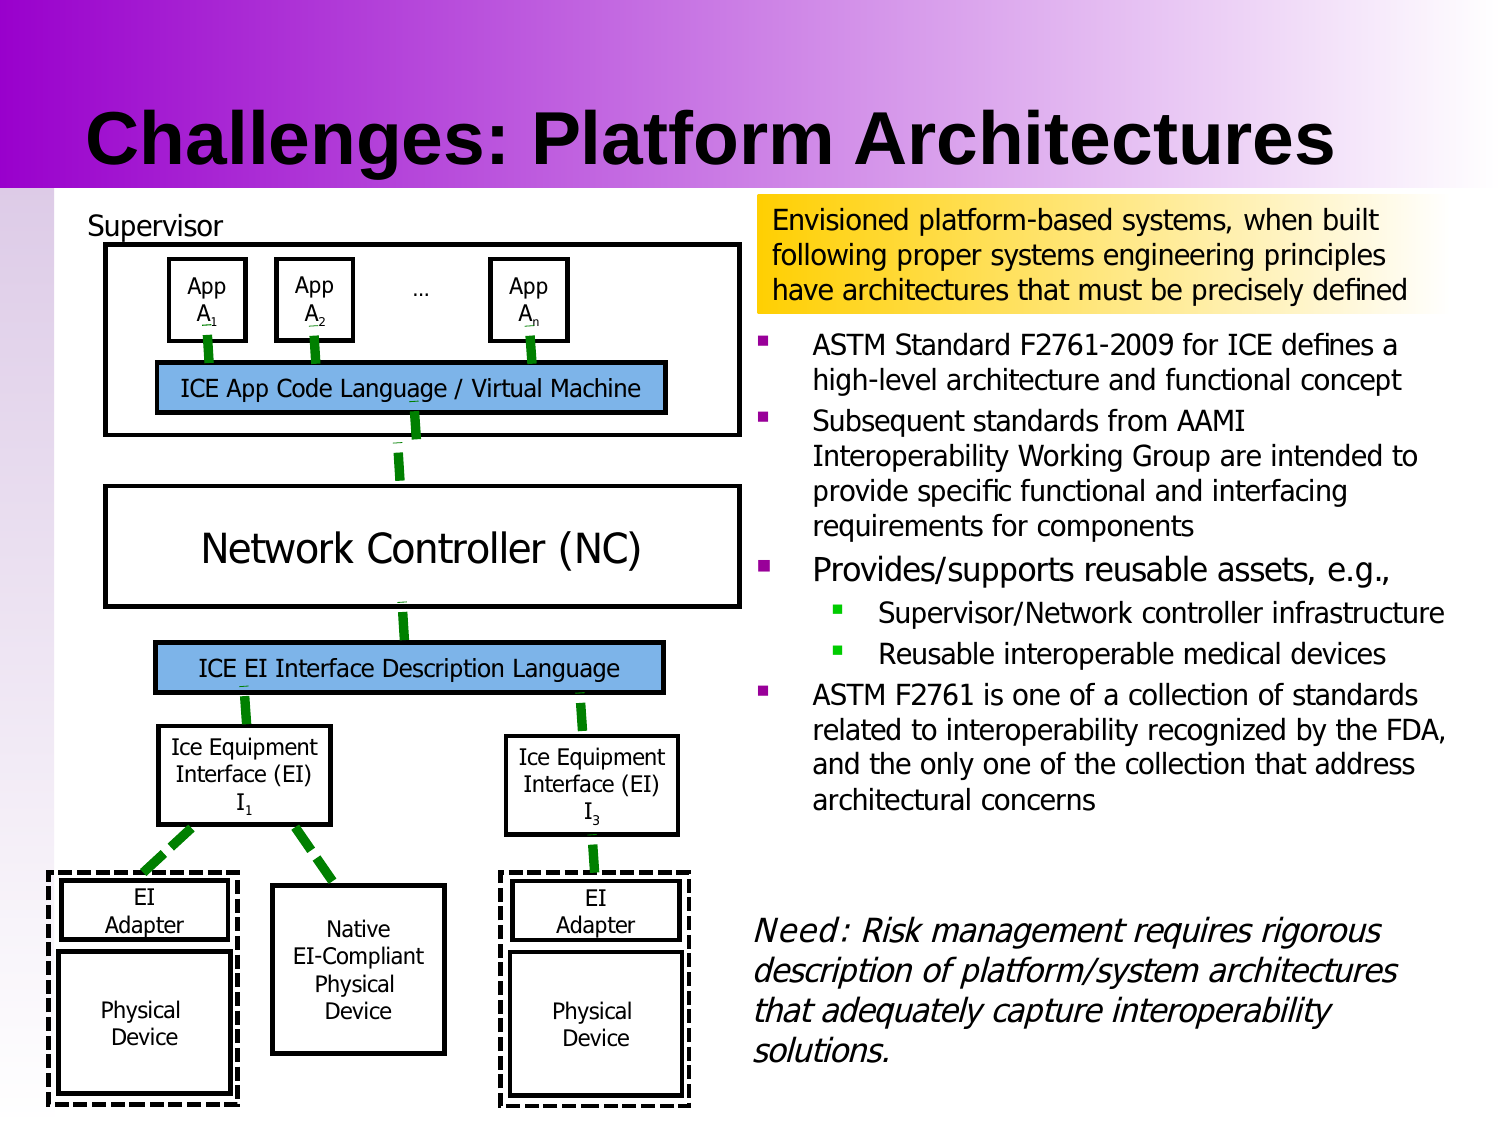

# Challenges: Platform Architectures
Envisioned platform-based systems, when built following proper systems engineering principles have architectures that must be precisely defined
Supervisor

App
A2
App
A1
App
An
…
ASTM Standard F2761-2009 for ICE defines a high-level architecture and functional concept
Subsequent standards from AAMI Interoperability Working Group are intended to provide specific functional and interfacing requirements for components
Provides/supports reusable assets, e.g.,
Supervisor/Network controller infrastructure
Reusable interoperable medical devices
ASTM F2761 is one of a collection of standards related to interoperability recognized by the FDA, and the only one of the collection that address architectural concerns
ICE App Code Language / Virtual Machine
Network Controller (NC)
ICE EI Interface Description Language
Ice Equipment
Interface (EI)
I1
Ice Equipment
Interface (EI)
I3

EI
Adapter
Physical
Device

EI
Adapter
Physical
Device
Native
EI-Compliant
Physical
Device
Need: Risk management requires rigorous description of platform/system architectures that adequately capture interoperability solutions.